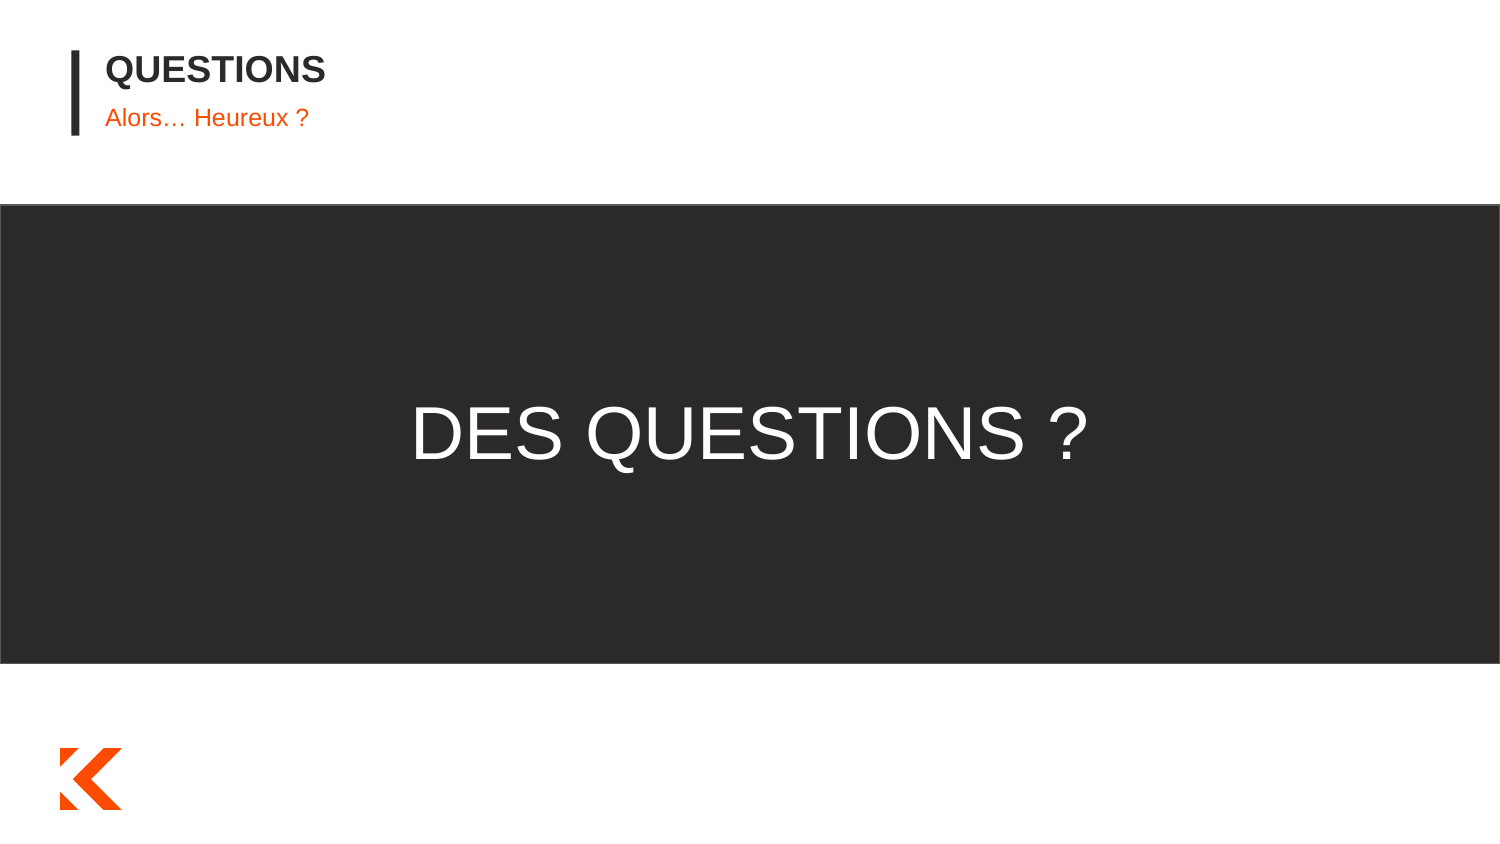

# QUESTIONS
Alors… Heureux ?
DES QUESTIONS ?